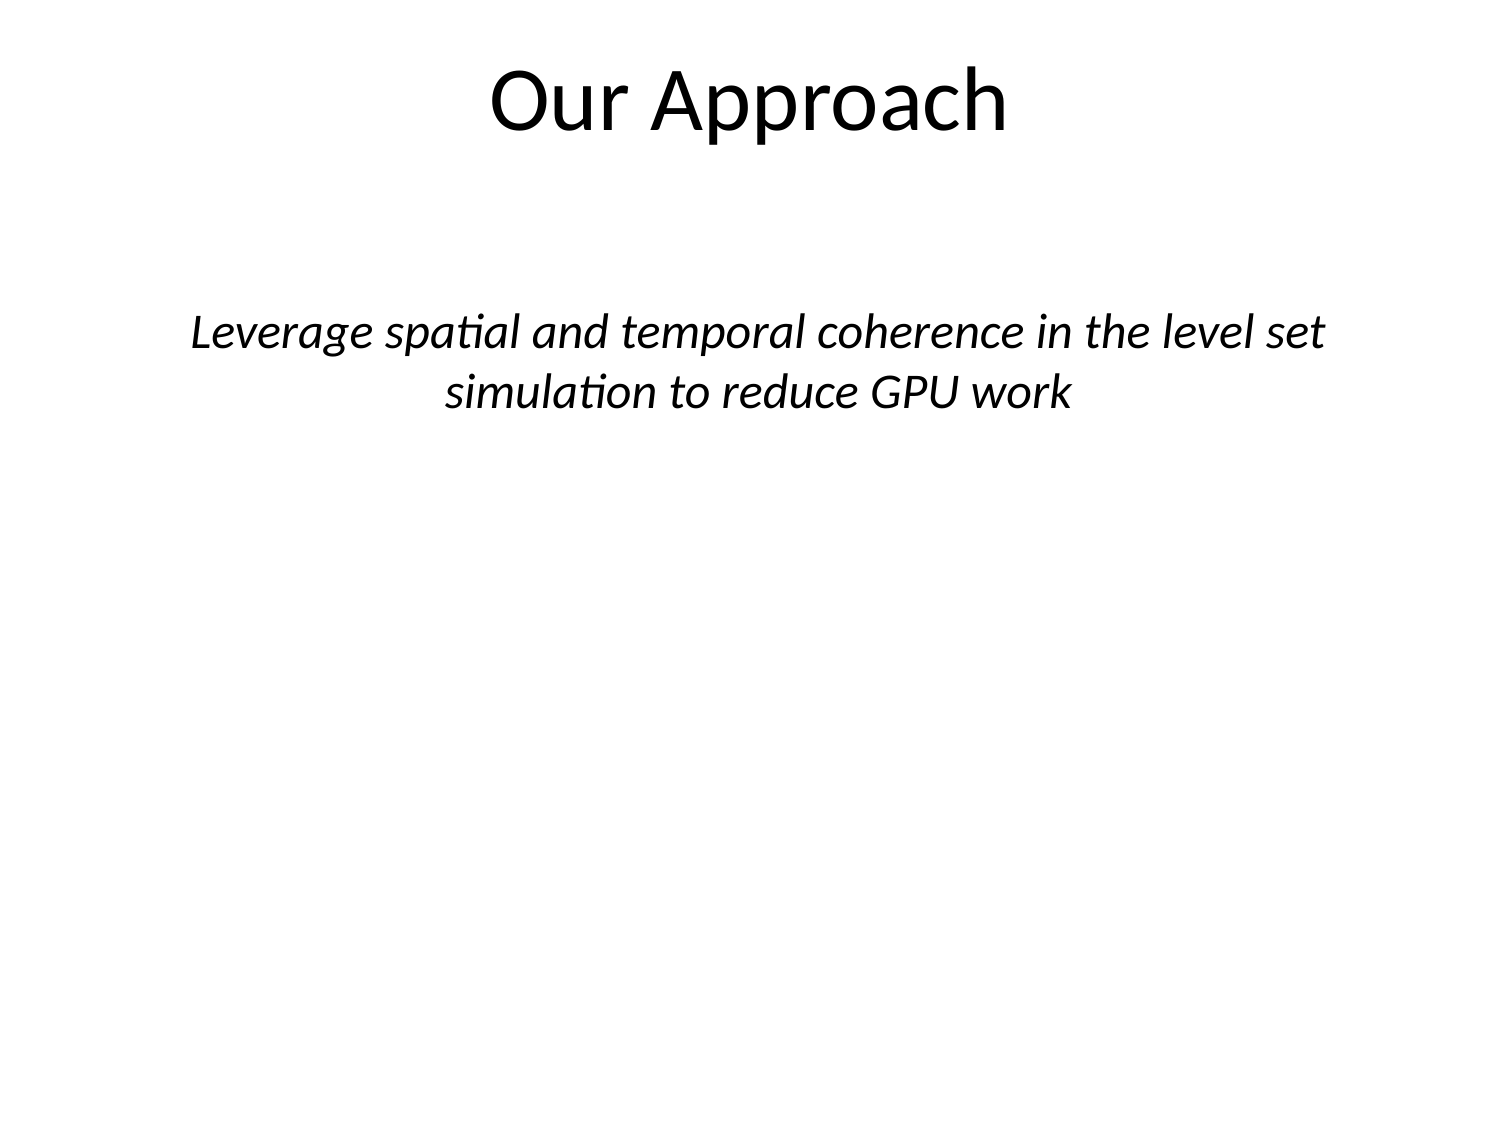

# Our Approach
Leverage spatial and temporal coherence in the level set simulation to reduce GPU work